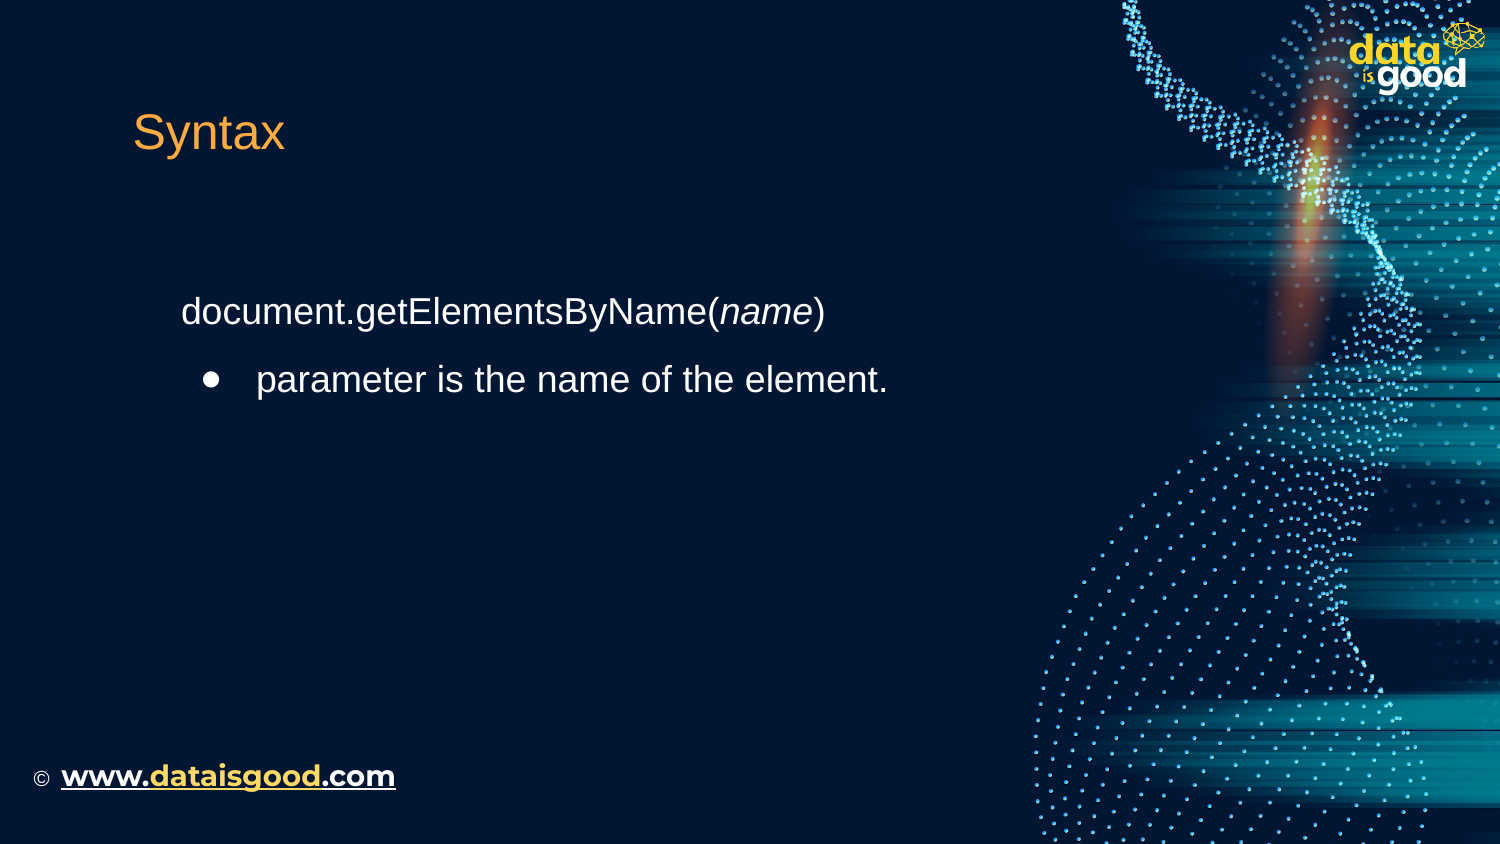

# Syntax
document.getElementsByName(name)
parameter is the name of the element.